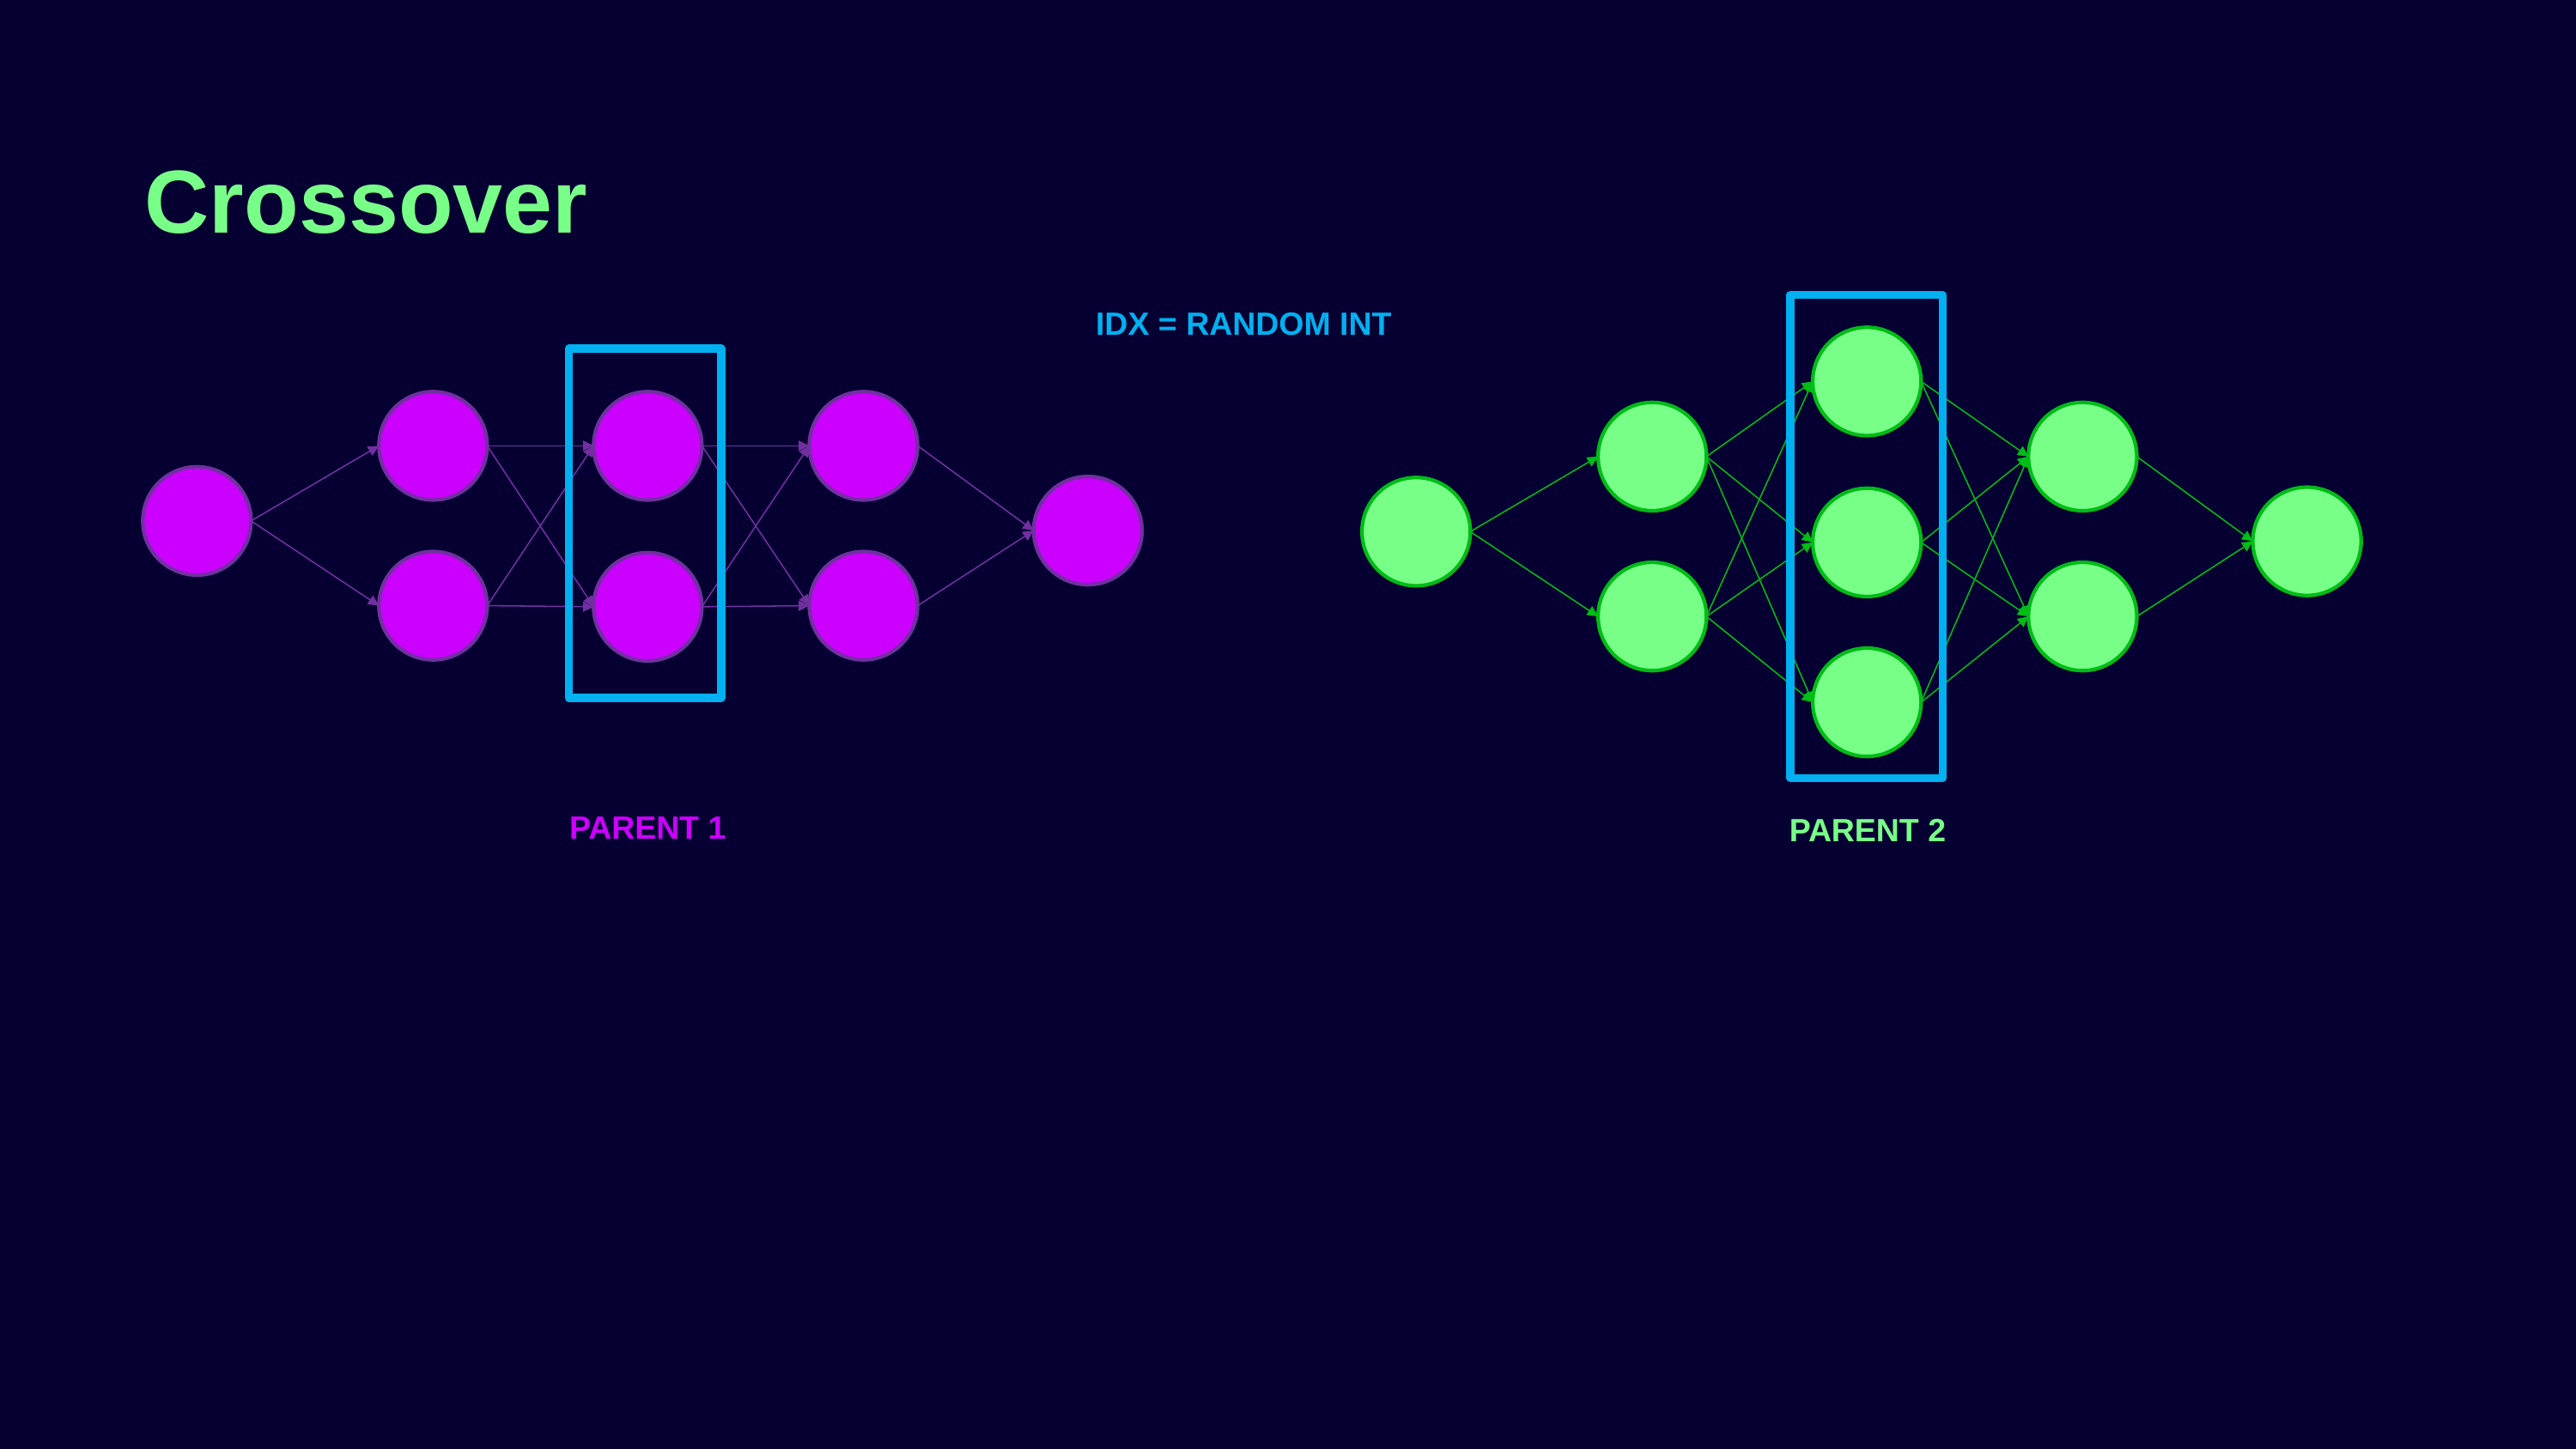

Crossover

IDX = RANDOM INT

PARENT 1
PARENT 2